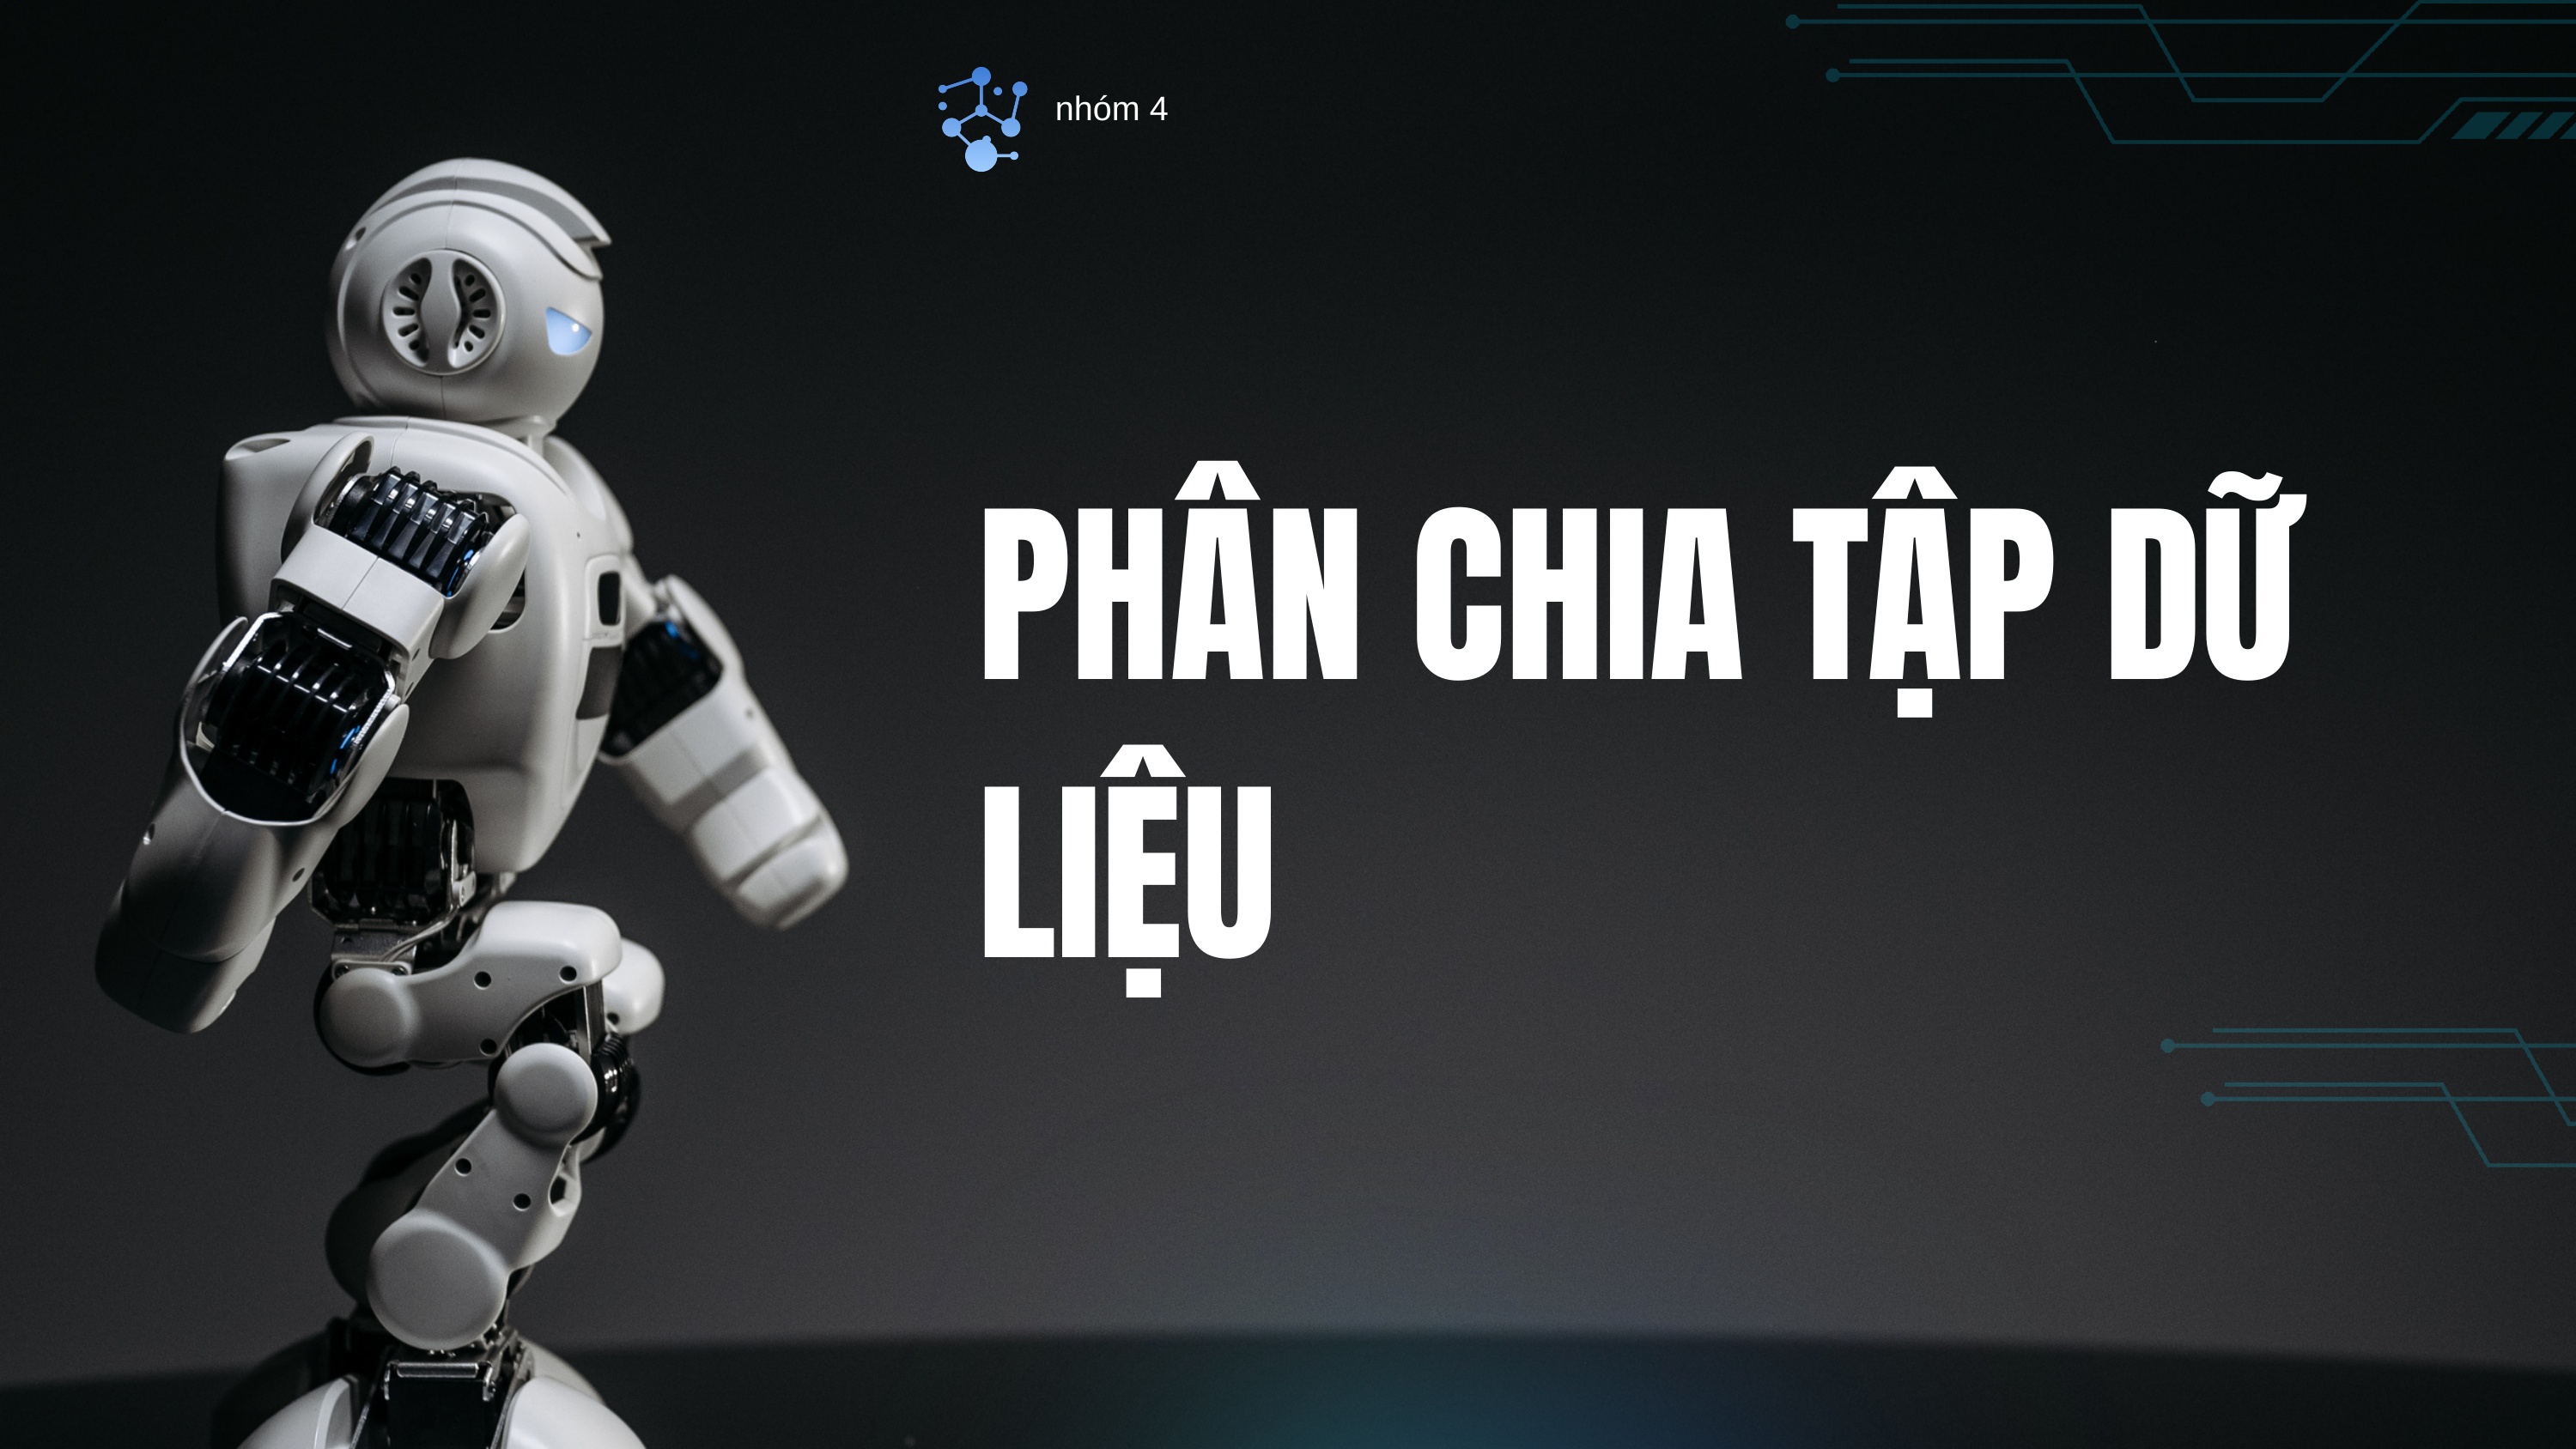

nhóm 4
PHÂN CHIA TẬP DỮ LIỆU